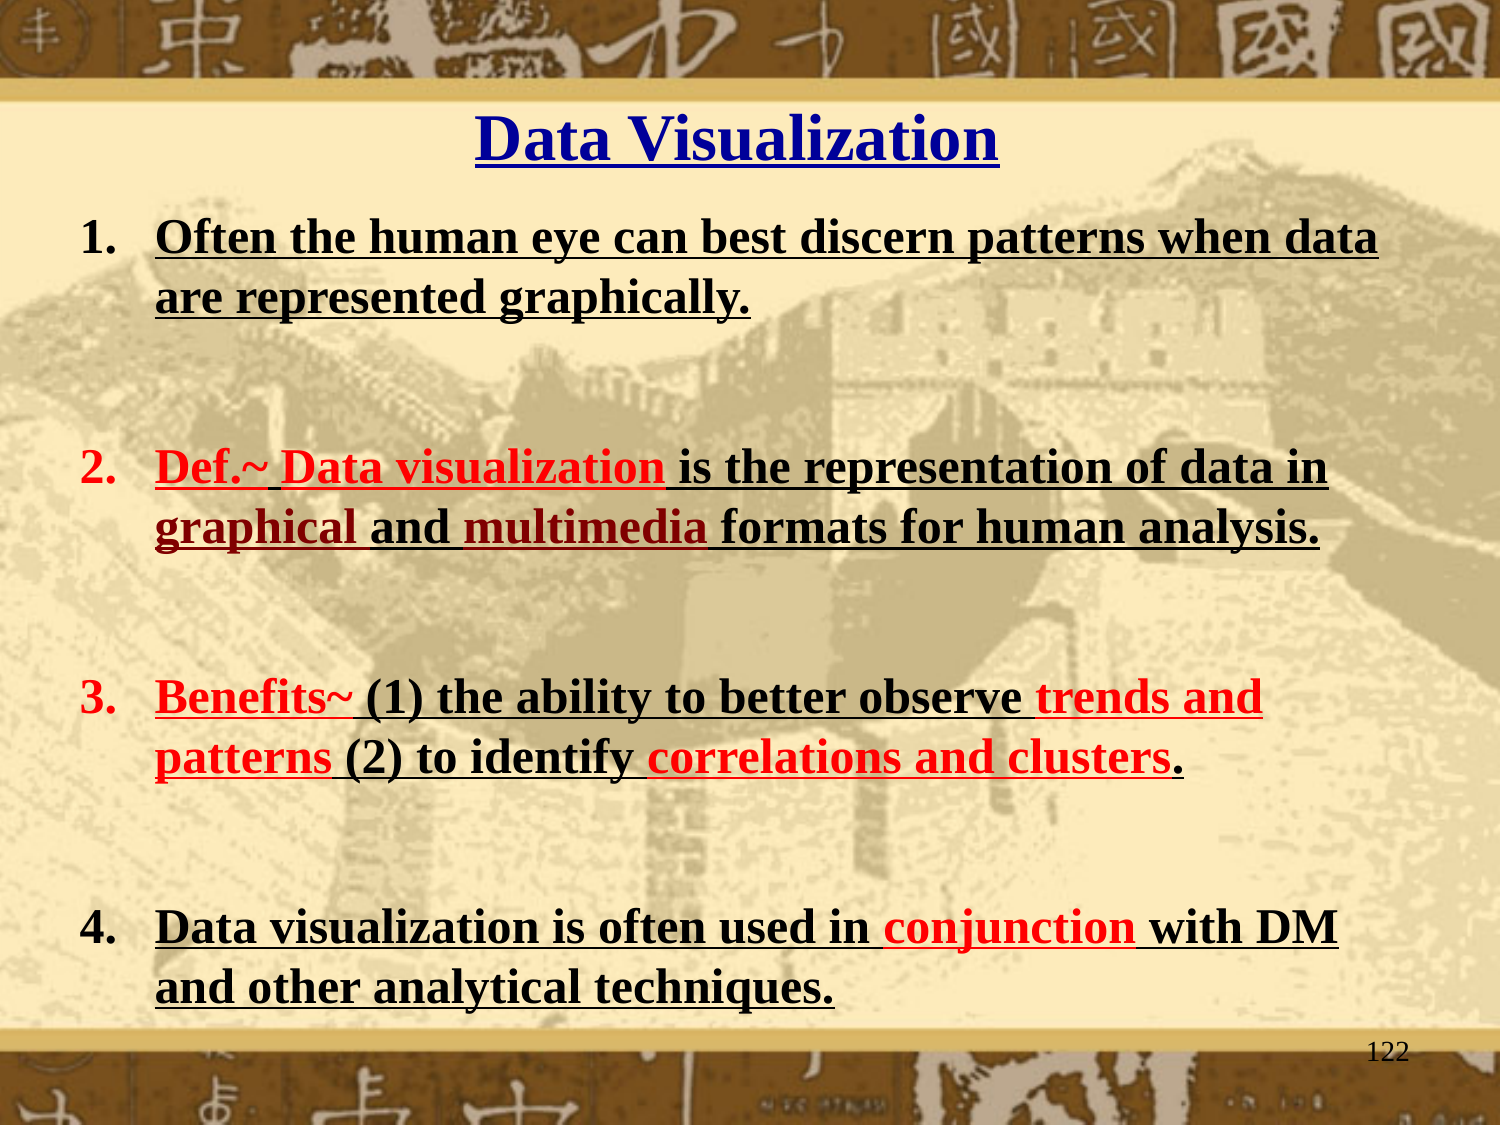

Data Visualization
Often the human eye can best discern patterns when data are represented graphically.

Def.~ Data visualization is the representation of data in graphical and multimedia formats for human analysis.

Benefits~ (1) the ability to better observe trends and patterns (2) to identify correlations and clusters.

Data visualization is often used in conjunction with DM and other analytical techniques.

122